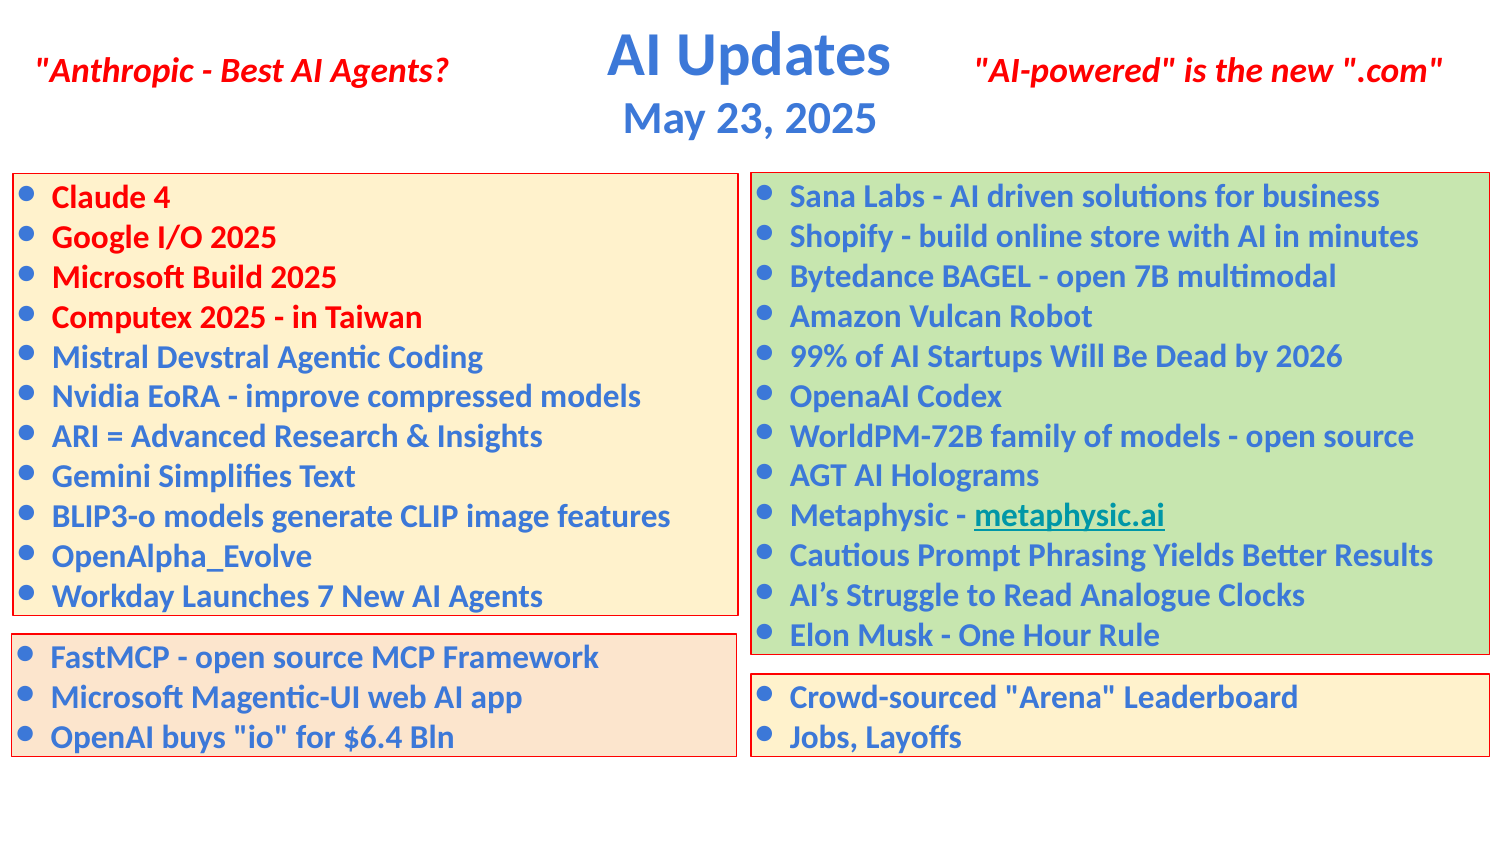

AI Updates
May 23, 2025
"Anthropic - Best AI Agents?
"AI-powered" is the new ".com"
Sana Labs - AI driven solutions for business
Shopify - build online store with AI in minutes
Bytedance BAGEL - open 7B multimodal
Amazon Vulcan Robot
99% of AI Startups Will Be Dead by 2026
OpenaAI Codex
WorldPM-72B family of models - open source
AGT AI Holograms
Metaphysic - metaphysic.ai
Cautious Prompt Phrasing Yields Better Results
AI’s Struggle to Read Analogue Clocks
Elon Musk - One Hour Rule
Claude 4
Google I/O 2025
Microsoft Build 2025
Computex 2025 - in Taiwan
Mistral Devstral Agentic Coding
Nvidia EoRA - improve compressed models
ARI = Advanced Research & Insights
Gemini Simplifies Text
BLIP3-o models generate CLIP image features
OpenAlpha_Evolve
Workday Launches 7 New AI Agents
FastMCP - open source MCP Framework
Microsoft Magentic-UI web AI app
OpenAI buys "io" for $6.4 Bln
Crowd-sourced "Arena" Leaderboard
Jobs, Layoffs